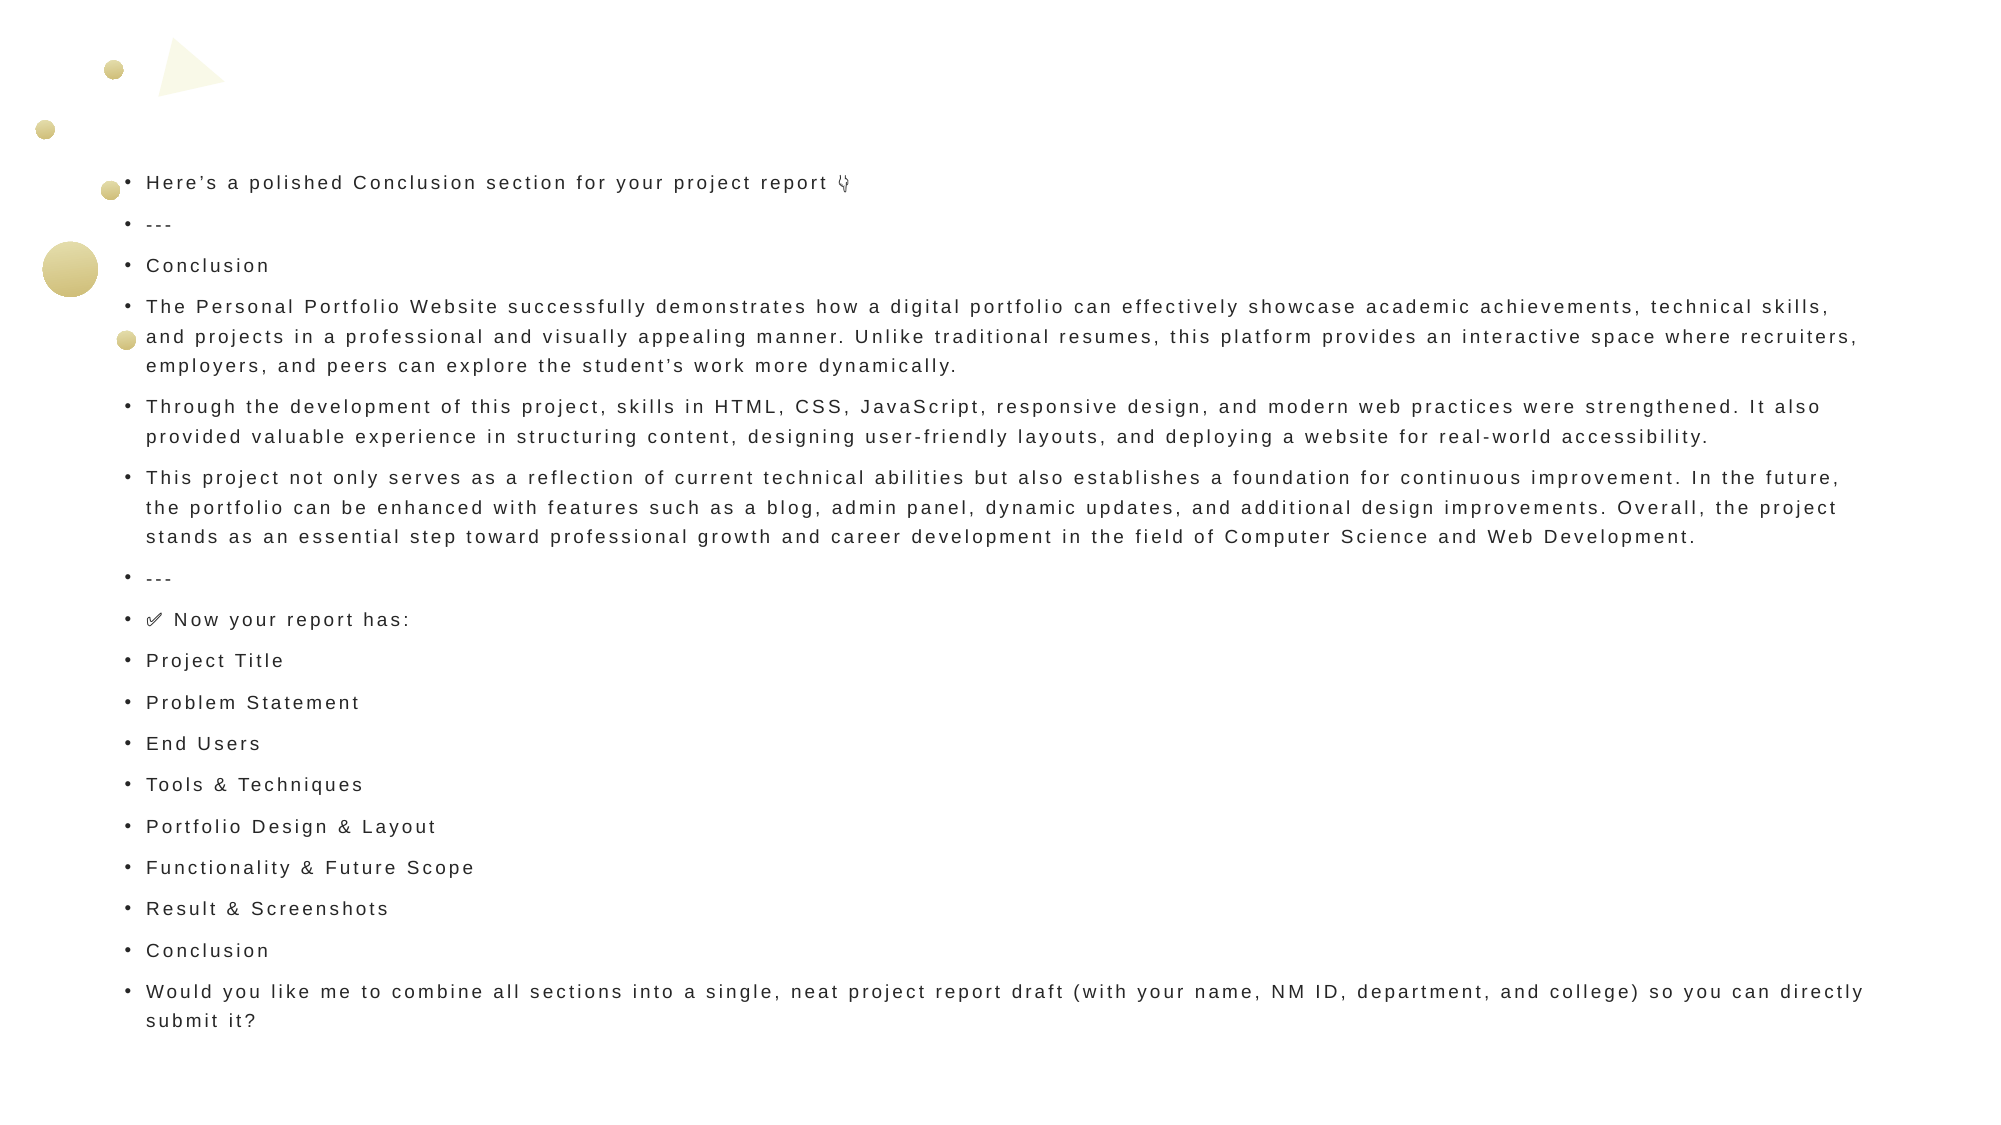

#
Here’s a polished Conclusion section for your project report 👇
---
Conclusion
The Personal Portfolio Website successfully demonstrates how a digital portfolio can effectively showcase academic achievements, technical skills, and projects in a professional and visually appealing manner. Unlike traditional resumes, this platform provides an interactive space where recruiters, employers, and peers can explore the student’s work more dynamically.
Through the development of this project, skills in HTML, CSS, JavaScript, responsive design, and modern web practices were strengthened. It also provided valuable experience in structuring content, designing user-friendly layouts, and deploying a website for real-world accessibility.
This project not only serves as a reflection of current technical abilities but also establishes a foundation for continuous improvement. In the future, the portfolio can be enhanced with features such as a blog, admin panel, dynamic updates, and additional design improvements. Overall, the project stands as an essential step toward professional growth and career development in the field of Computer Science and Web Development.
---
✅ Now your report has:
Project Title
Problem Statement
End Users
Tools & Techniques
Portfolio Design & Layout
Functionality & Future Scope
Result & Screenshots
Conclusion
Would you like me to combine all sections into a single, neat project report draft (with your name, NM ID, department, and college) so you can directly submit it?